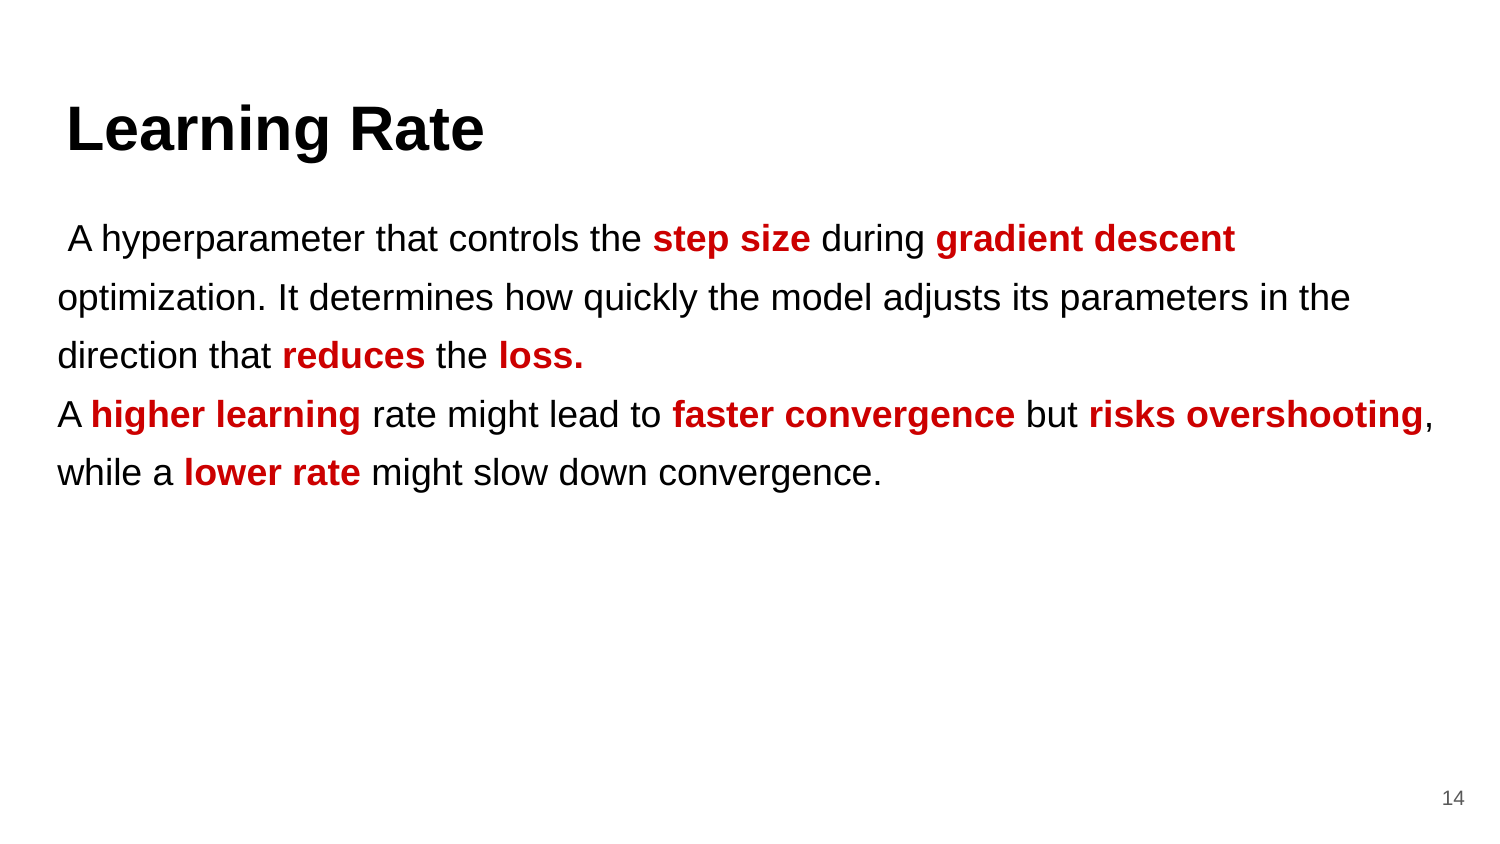

# Learning Rate
 A hyperparameter that controls the step size during gradient descent optimization. It determines how quickly the model adjusts its parameters in the direction that reduces the loss.
A higher learning rate might lead to faster convergence but risks overshooting, while a lower rate might slow down convergence.
14